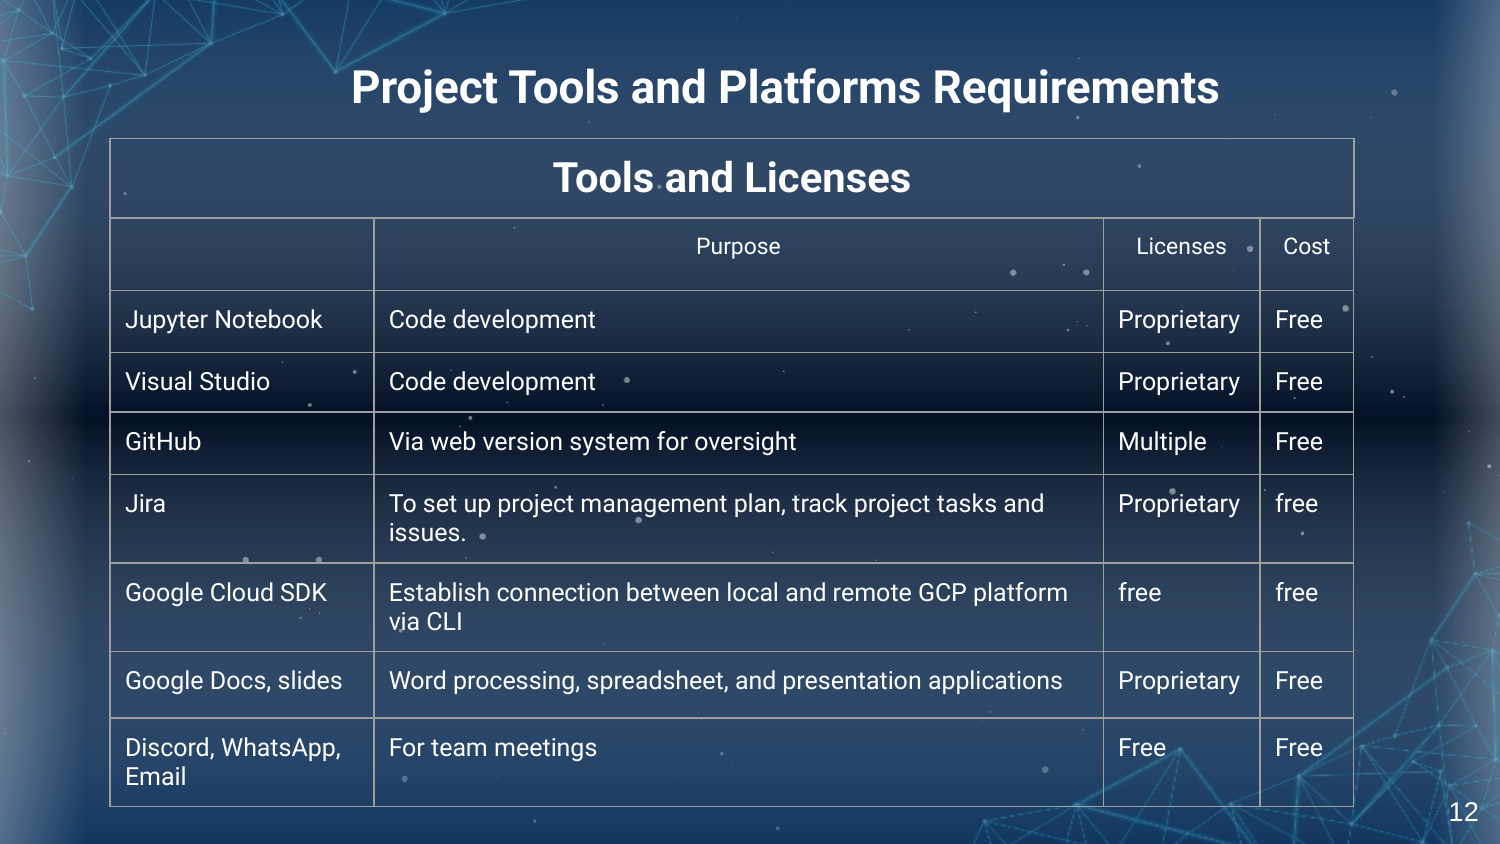

# Project Tools and Platforms Requirements
| Tools and Licenses |
| --- |
|  | Purpose | Licenses | Cost |
| --- | --- | --- | --- |
| Jupyter Notebook | Code development | Proprietary | Free |
| Visual Studio | Code development | Proprietary | Free |
| GitHub | Via web version system for oversight | Multiple | Free |
| Jira | To set up project management plan, track project tasks and issues. | Proprietary | free |
| Google Cloud SDK | Establish connection between local and remote GCP platform via CLI | free | free |
| Google Docs, slides | Word processing, spreadsheet, and presentation applications | Proprietary | Free |
| Discord, WhatsApp, Email | For team meetings | Free | Free |
12